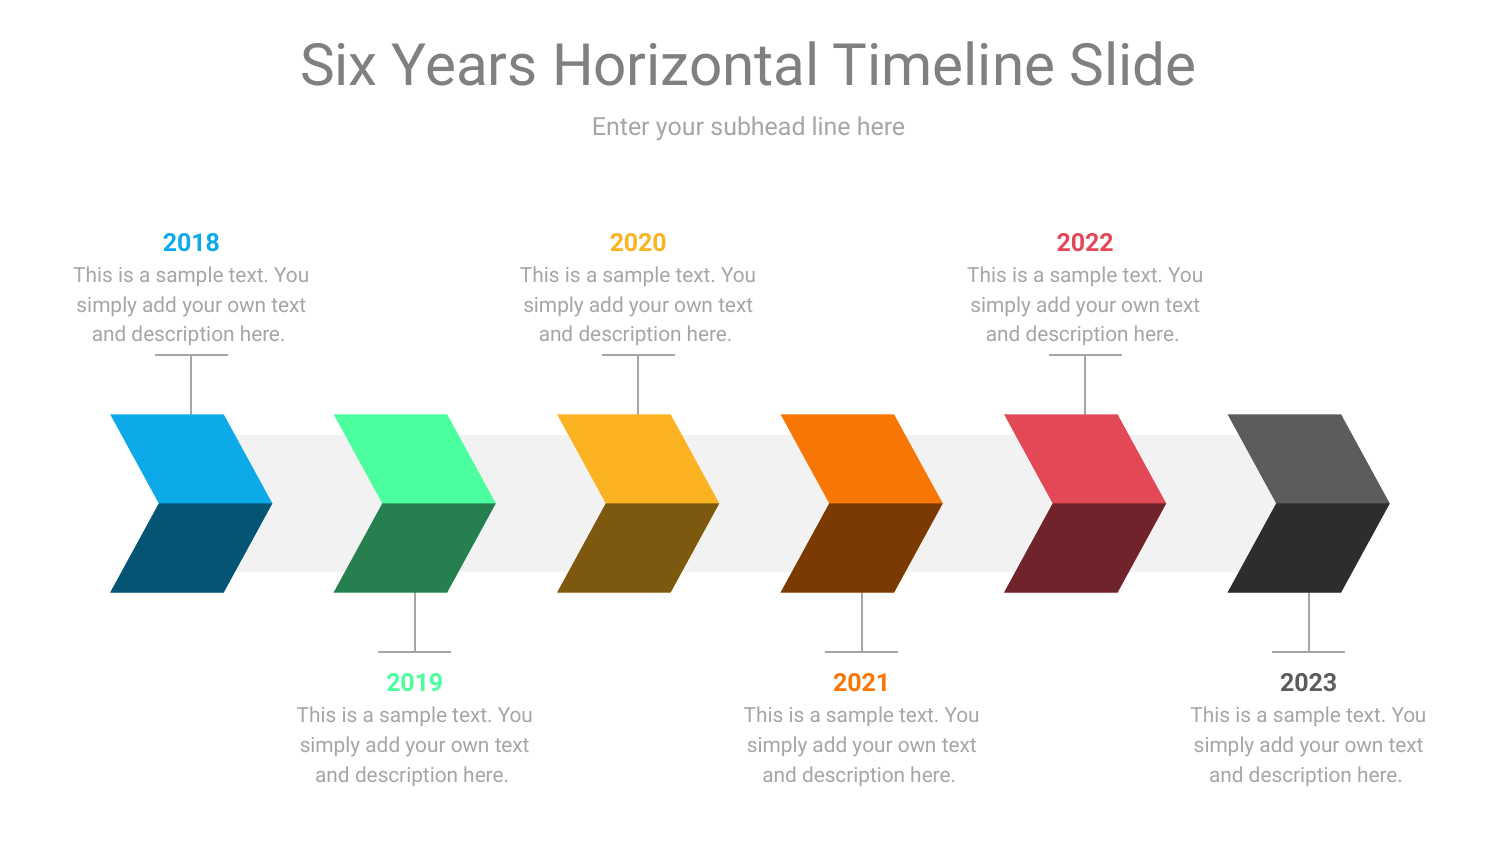

# Six Years Horizontal Timeline Slide
Enter your subhead line here
2018
This is a sample text. You simply add your own text and description here.
2020
This is a sample text. You simply add your own text and description here.
2022
This is a sample text. You simply add your own text and description here.

2019
This is a sample text. You simply add your own text and description here.
2021
This is a sample text. You simply add your own text and description here.
2023
This is a sample text. You simply add your own text and description here.